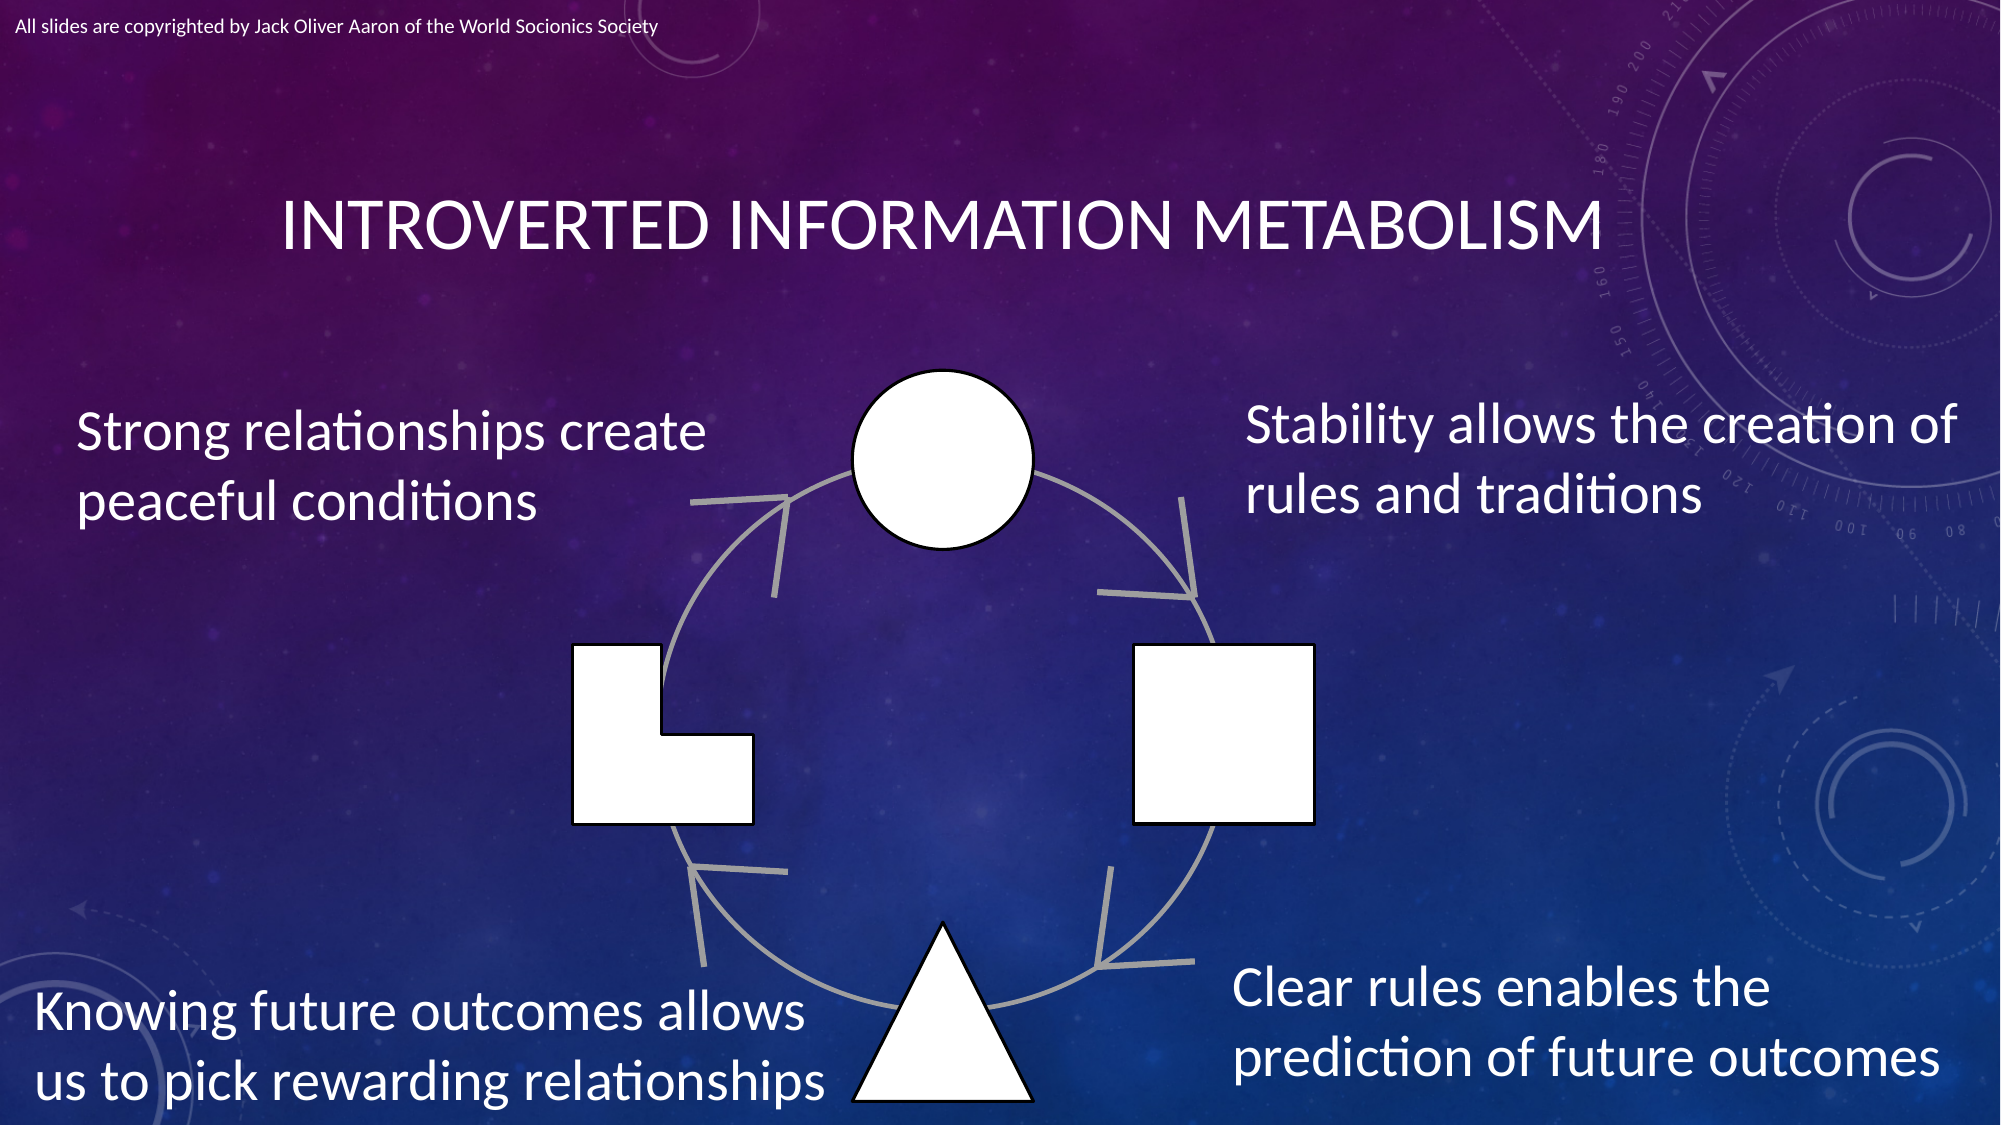

All slides are copyrighted by Jack Oliver Aaron of the World Socionics Society
# INTROVERTED INFORMATION METABOLISM

Stability allows the creation of rules and traditions
Strong relationships create peaceful conditions

Clear rules enables the prediction of future outcomes
Knowing future outcomes allows us to pick rewarding relationships